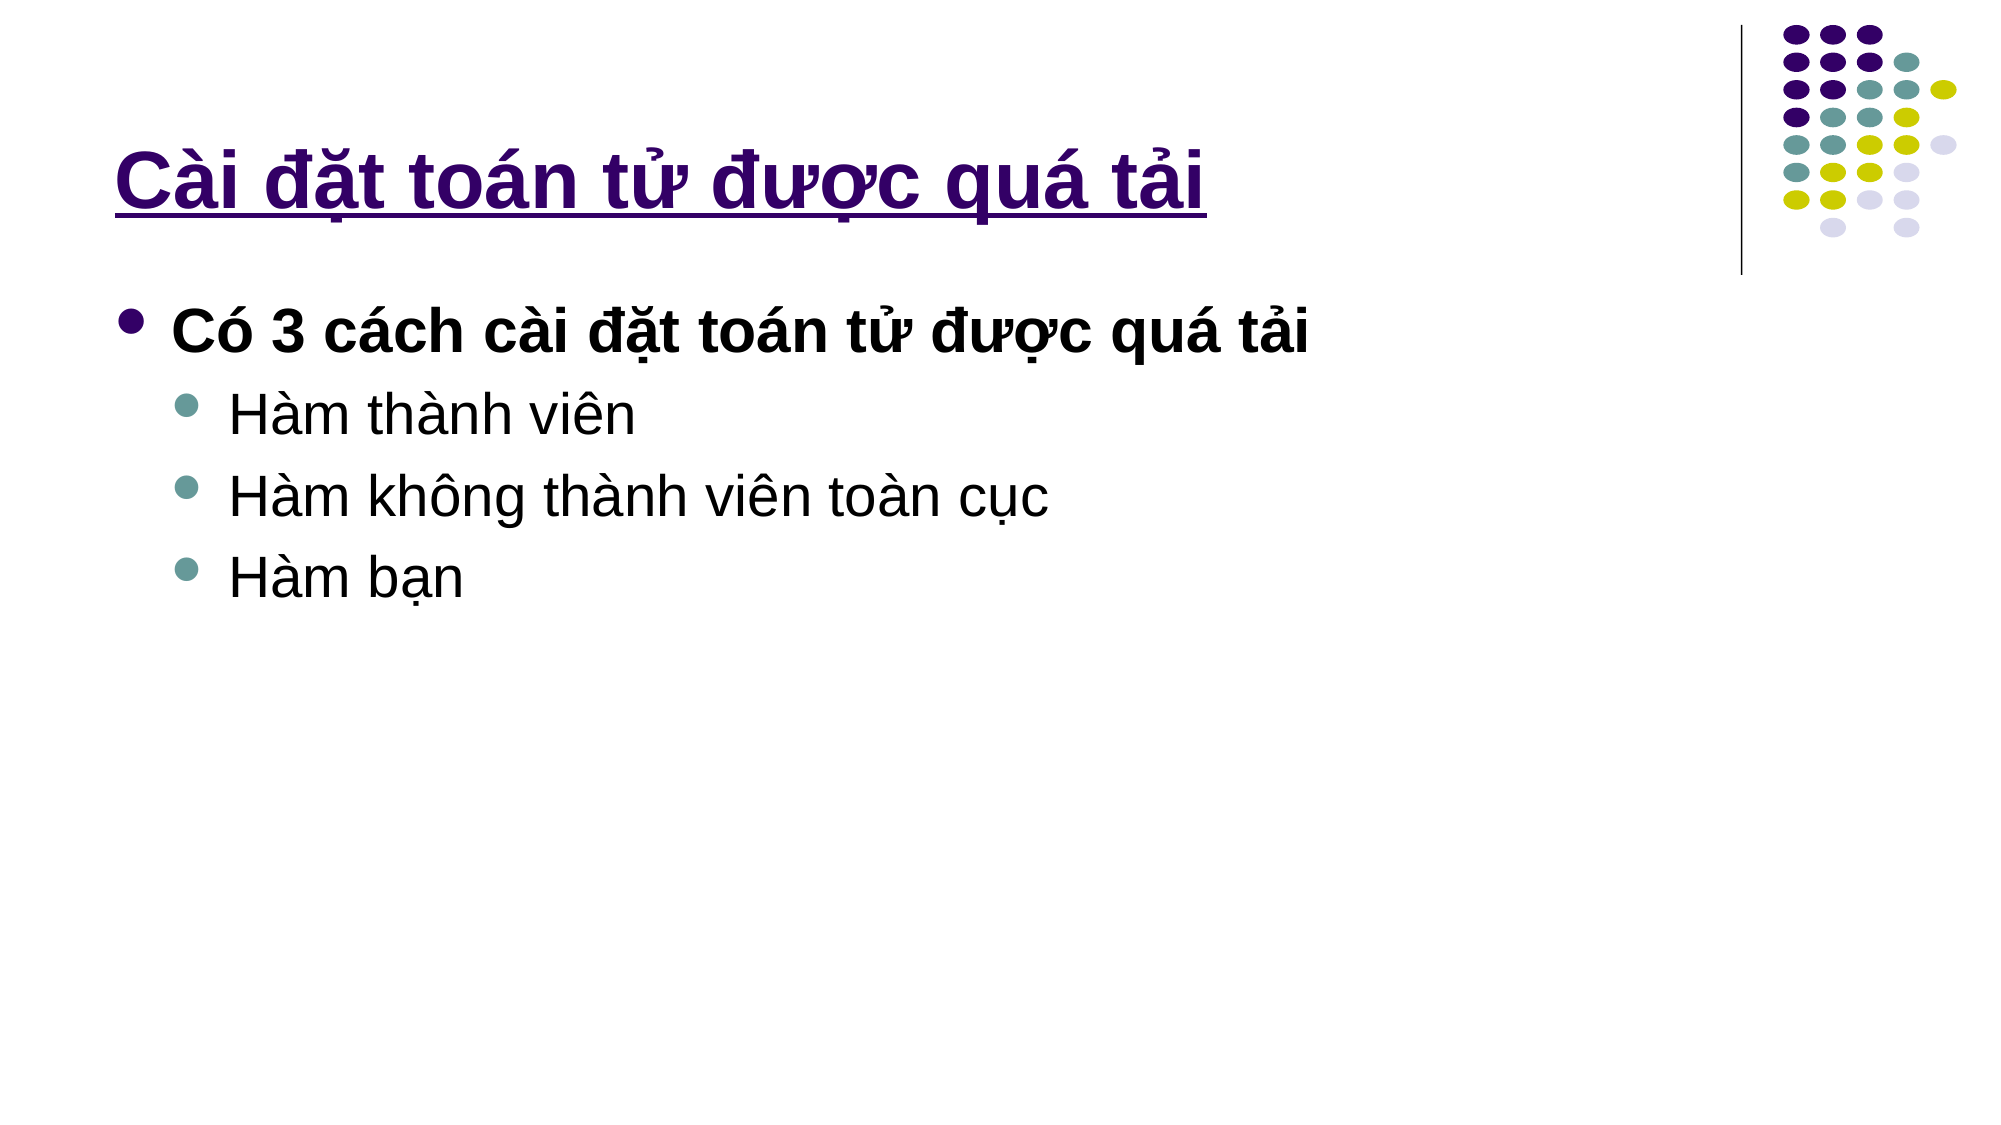

# Cài đặt toán tử được quá tải
Có 3 cách cài đặt toán tử được quá tải
Hàm thành viên
Hàm không thành viên toàn cục
Hàm bạn